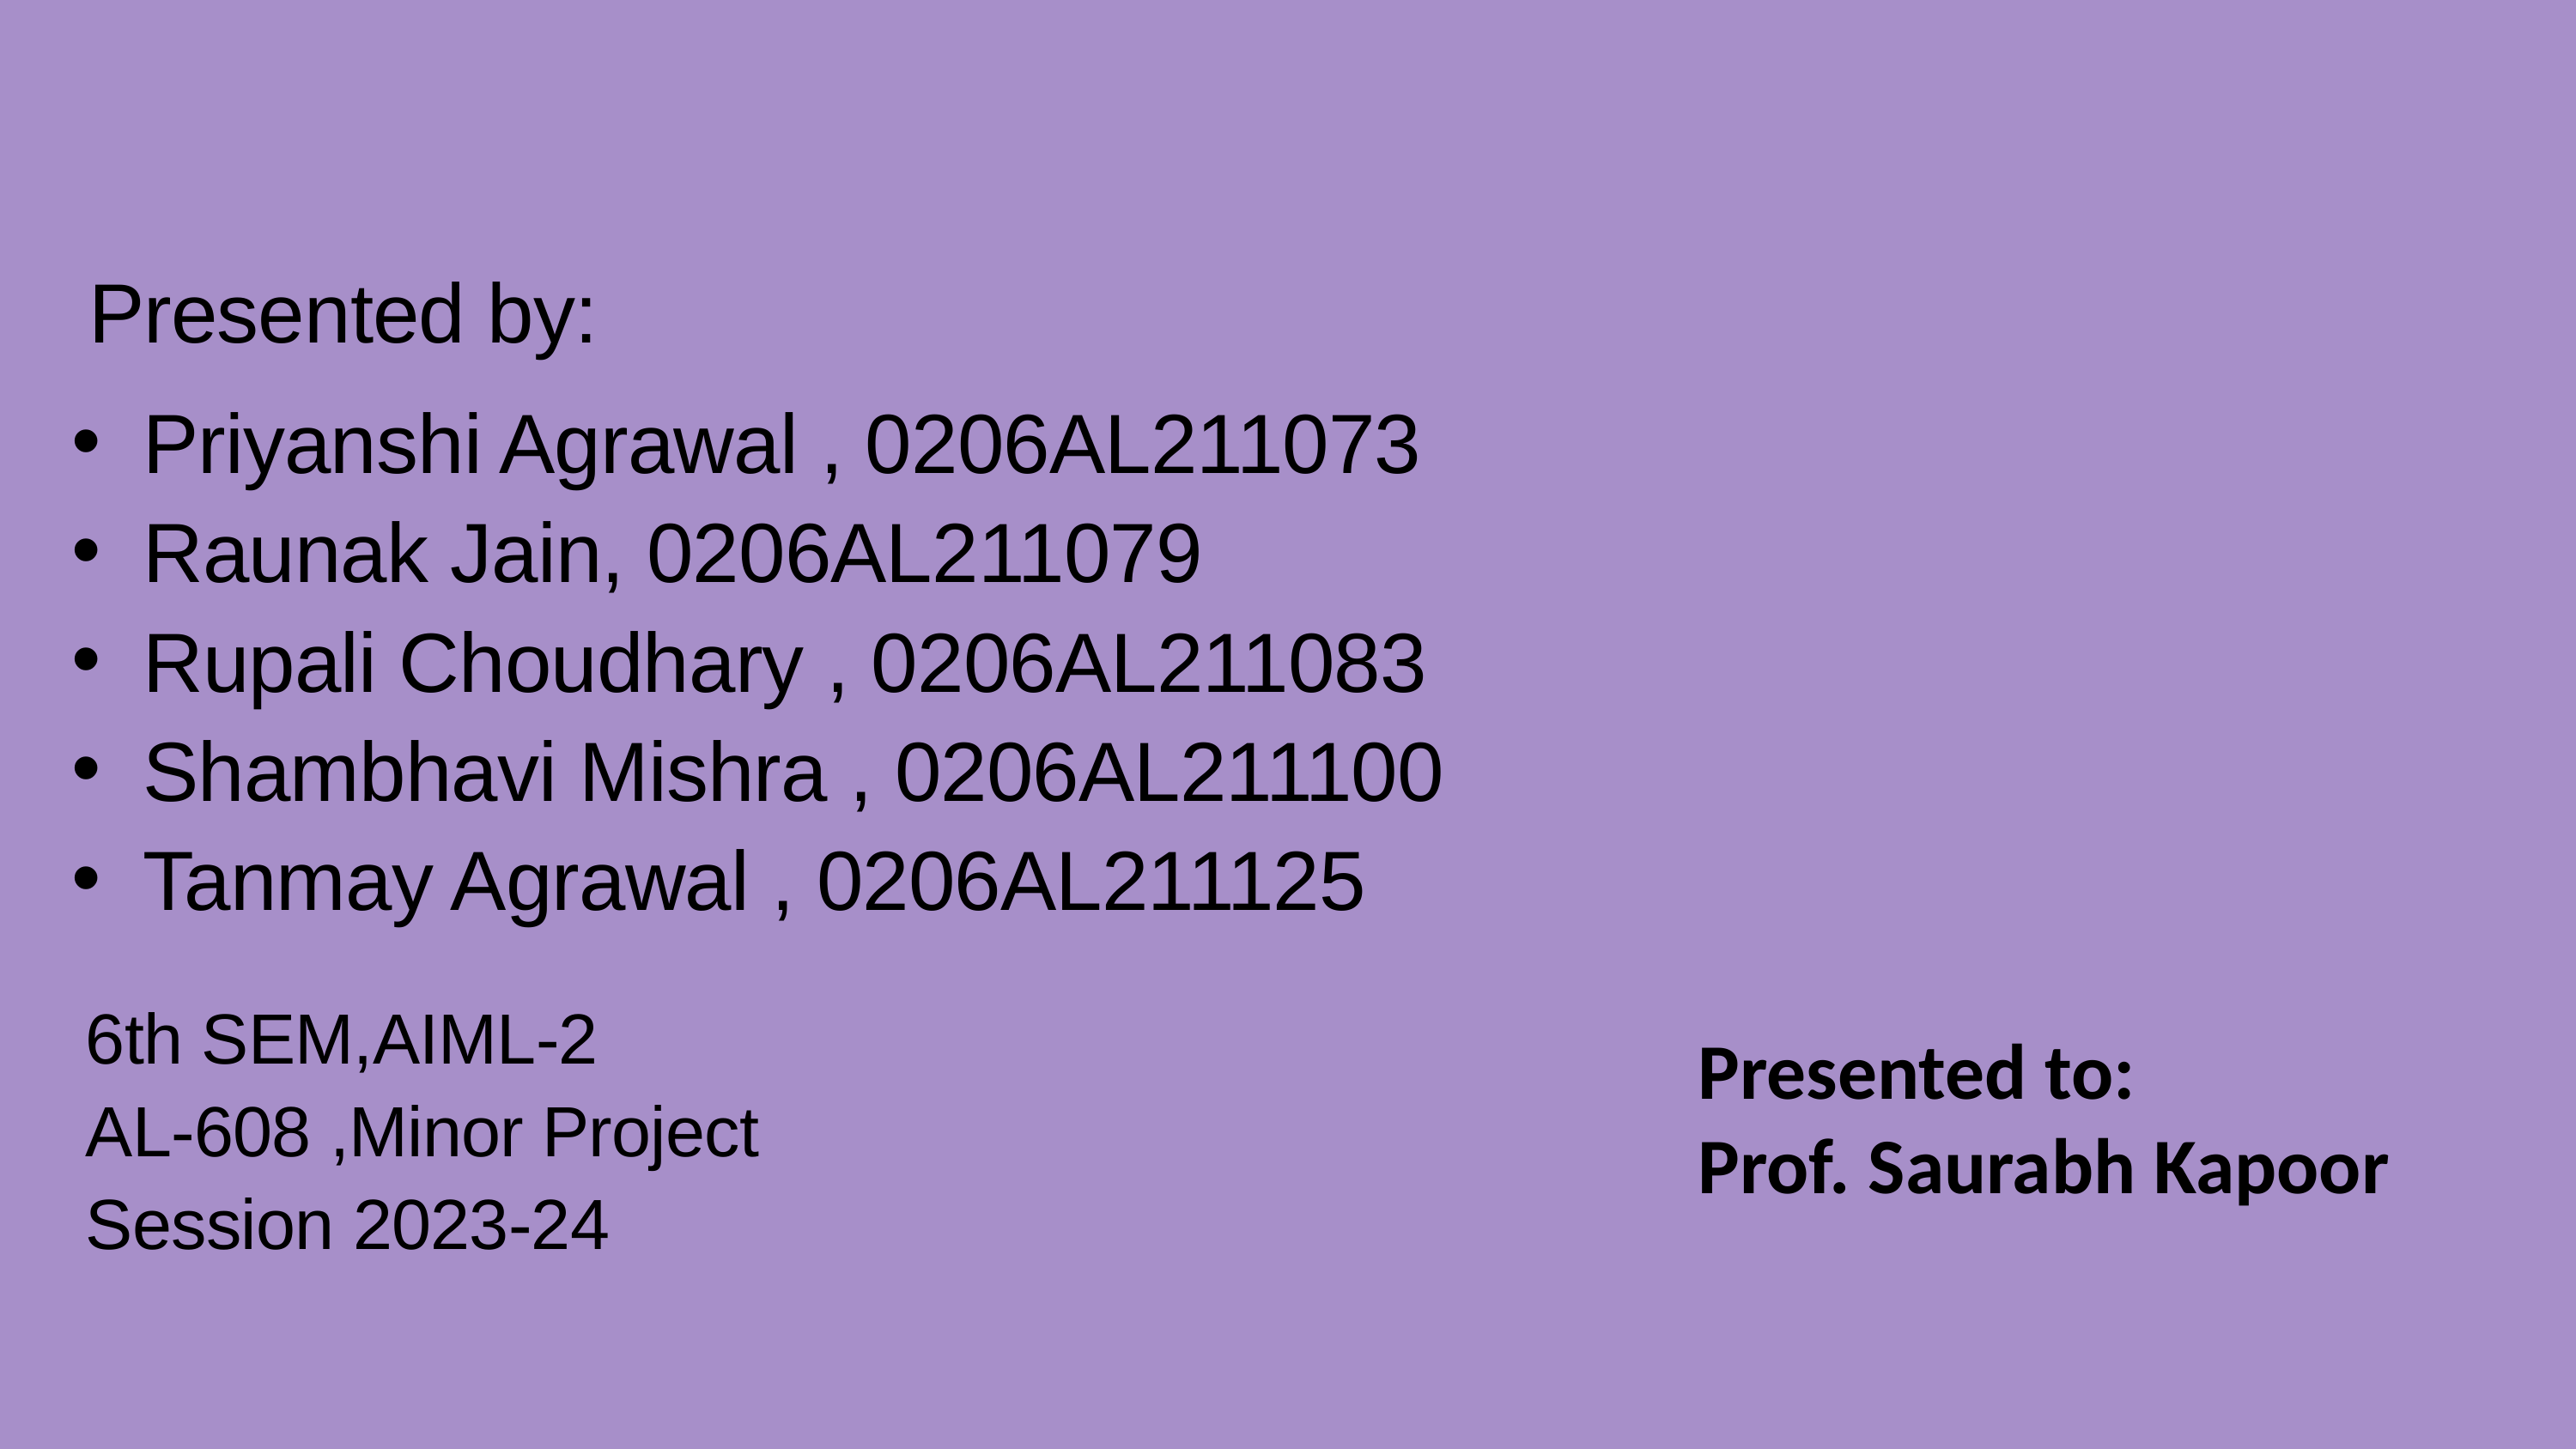

Presented by:

Priyanshi Agrawal , 0206AL211073
Raunak Jain, 0206AL211079
Rupali Choudhary , 0206AL211083
Shambhavi Mishra , 0206AL211100
Tanmay Agrawal , 0206AL211125

6th SEM,AIML-2
AL-608 ,Minor Project
Session 2023-24

Presented to:
Prof. Saurabh Kapoor